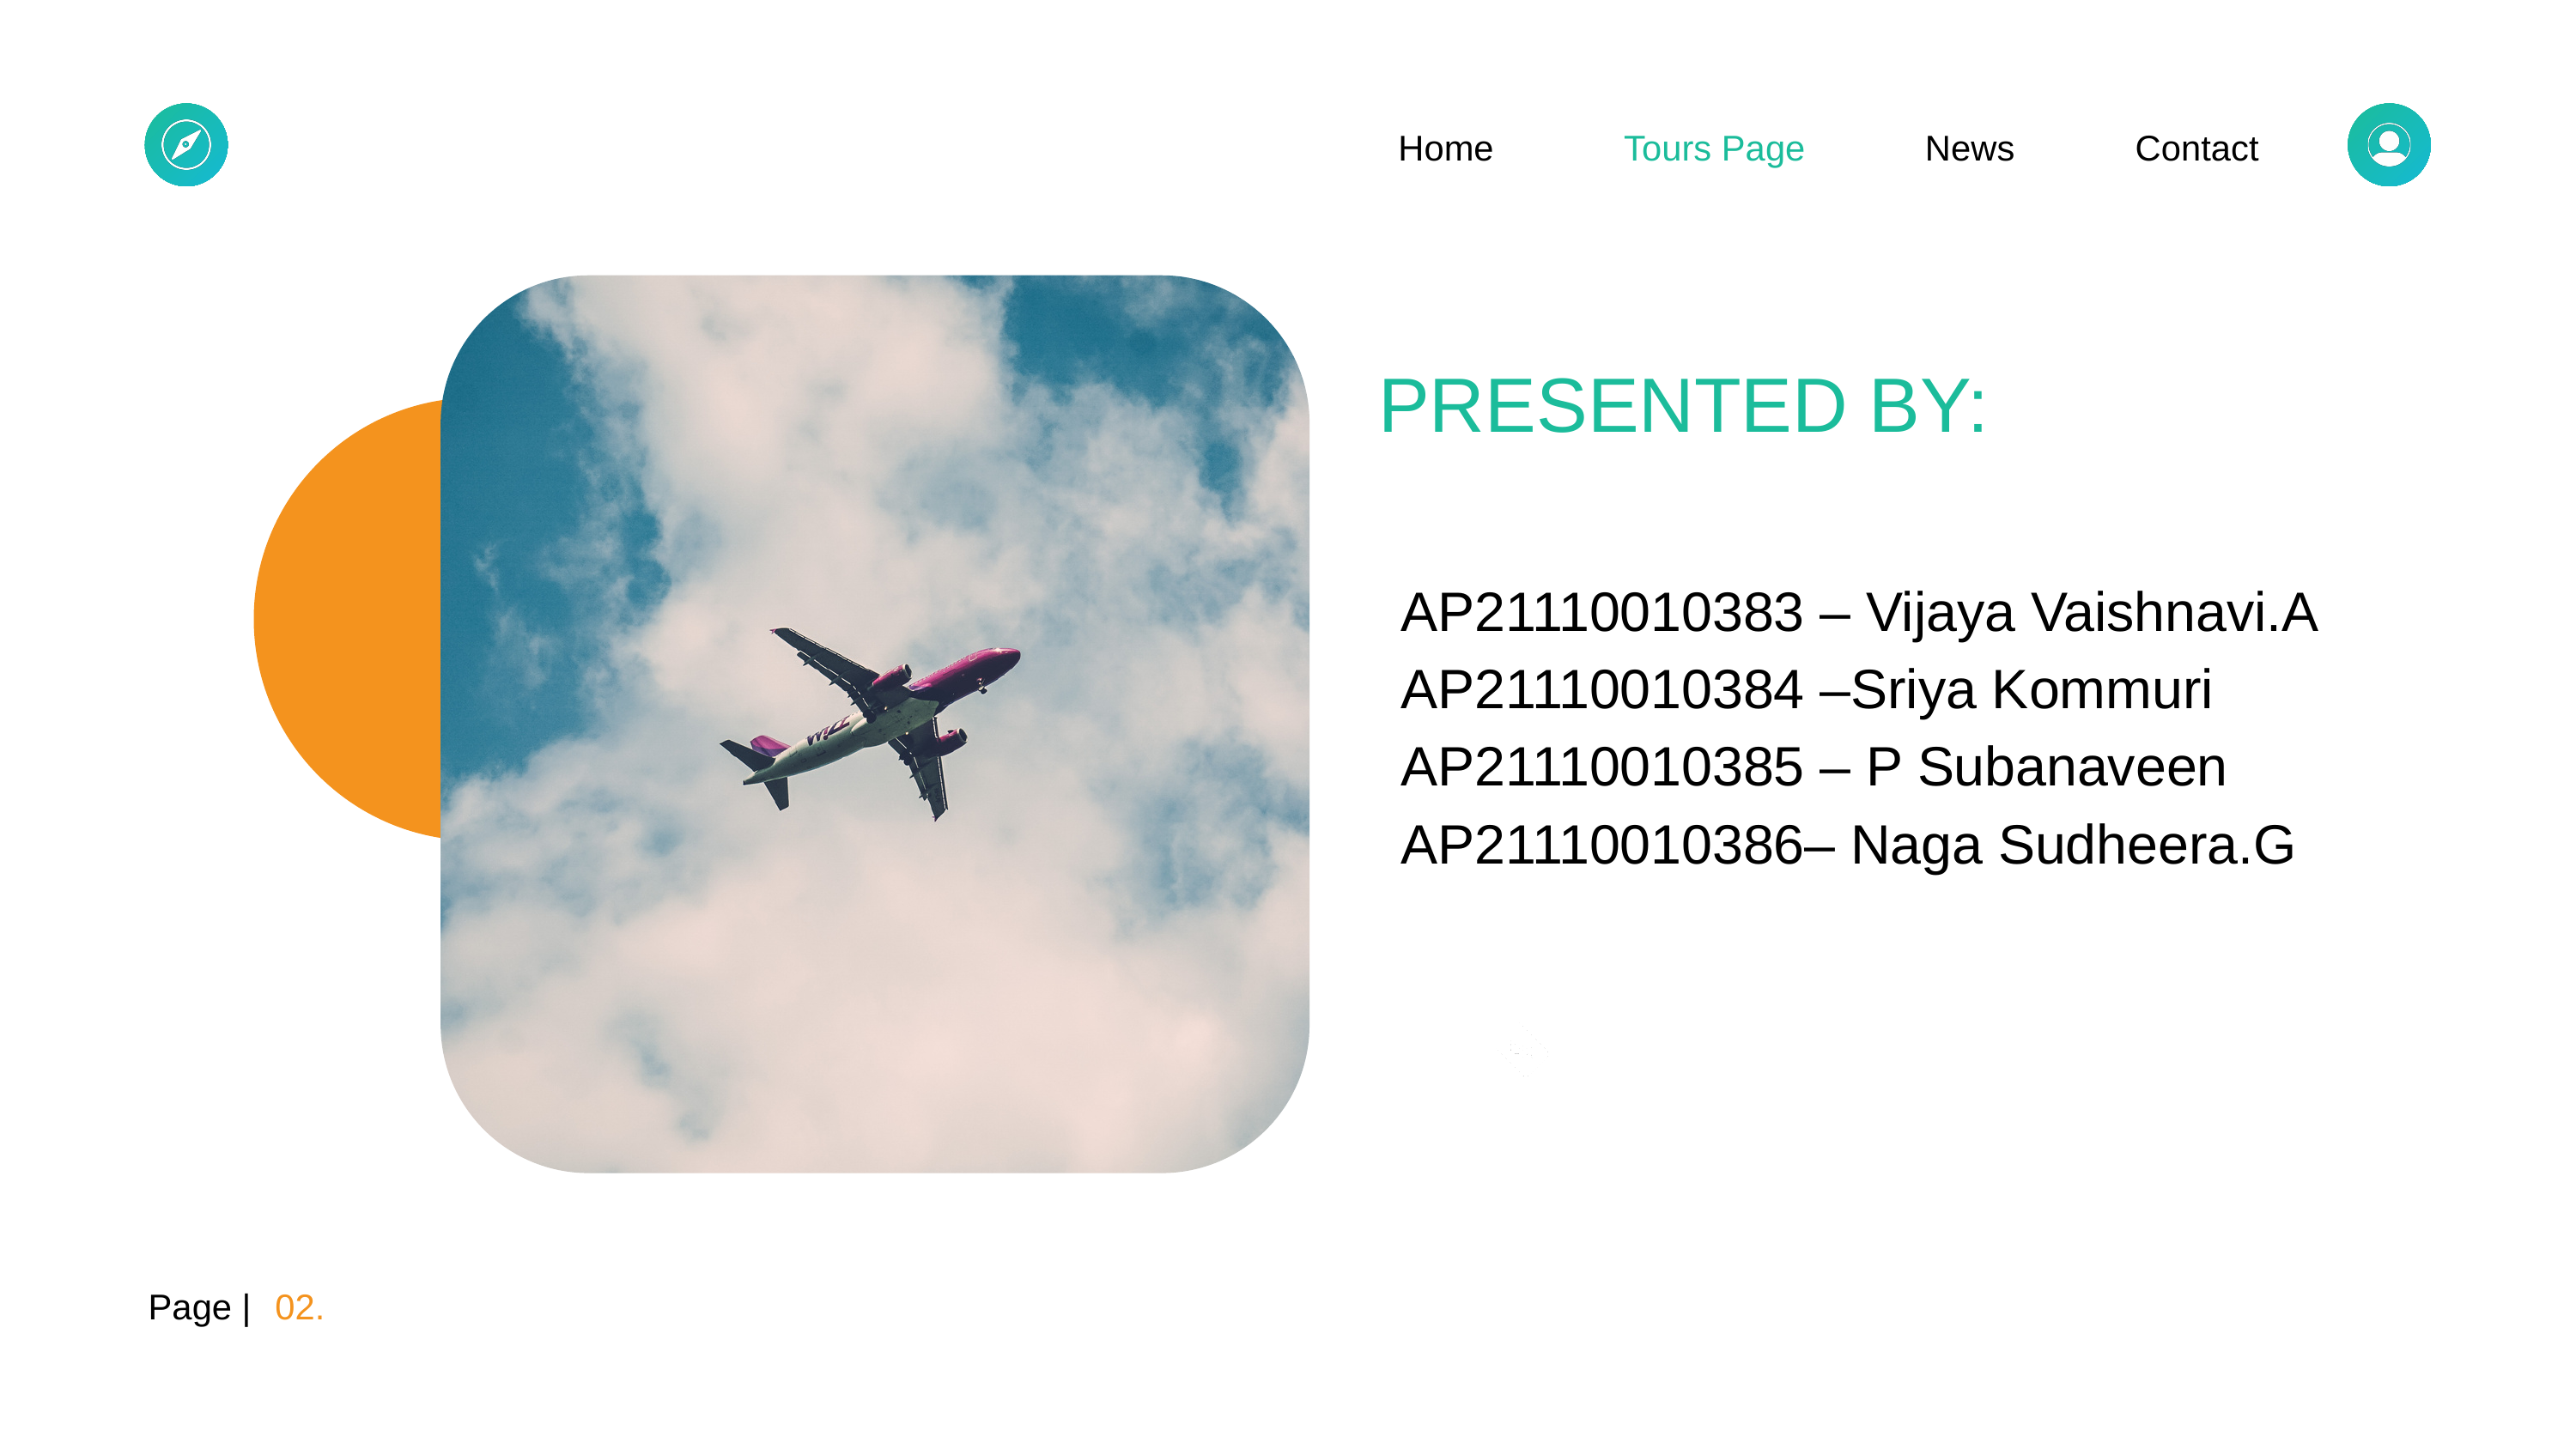

Home
Tours Page
News
Contact

PRESENTED BY:

AP21110010383 – Vijaya Vaishnavi.A
AP21110010384 –Sriya Kommuri
AP21110010385 – P Subanaveen
AP21110010386– Naga Sudheera.G

Page |
02.